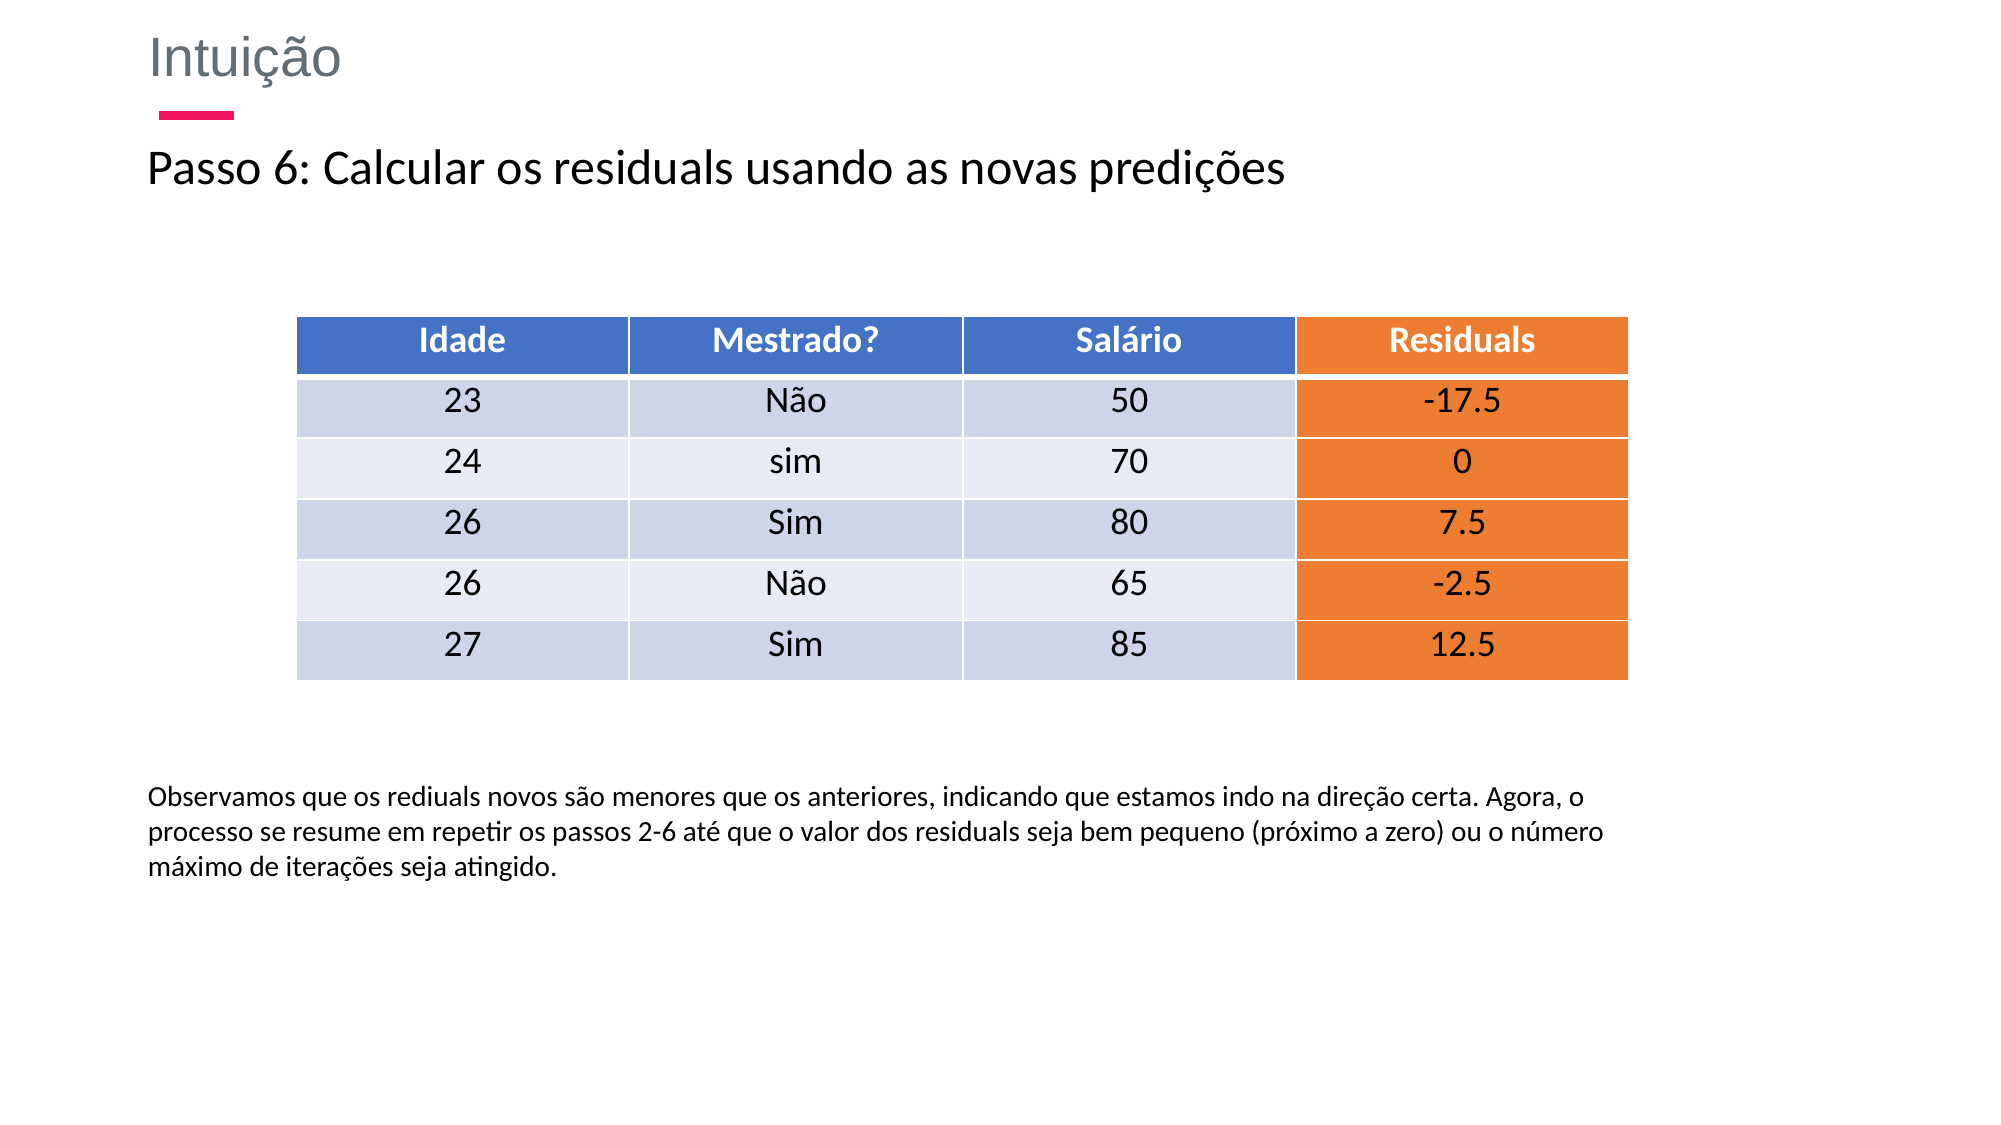

Intuição
Passo 6: Calcular os residuals usando as novas predições
| Idade | Mestrado? | Salário | Residuals |
| --- | --- | --- | --- |
| 23 | Não | 50 | -17.5 |
| 24 | sim | 70 | 0 |
| 26 | Sim | 80 | 7.5 |
| 26 | Não | 65 | -2.5 |
| 27 | Sim | 85 | 12.5 |
Observamos que os rediuals novos são menores que os anteriores, indicando que estamos indo na direção certa. Agora, o processo se resume em repetir os passos 2-6 até que o valor dos residuals seja bem pequeno (próximo a zero) ou o número máximo de iterações seja atingido.